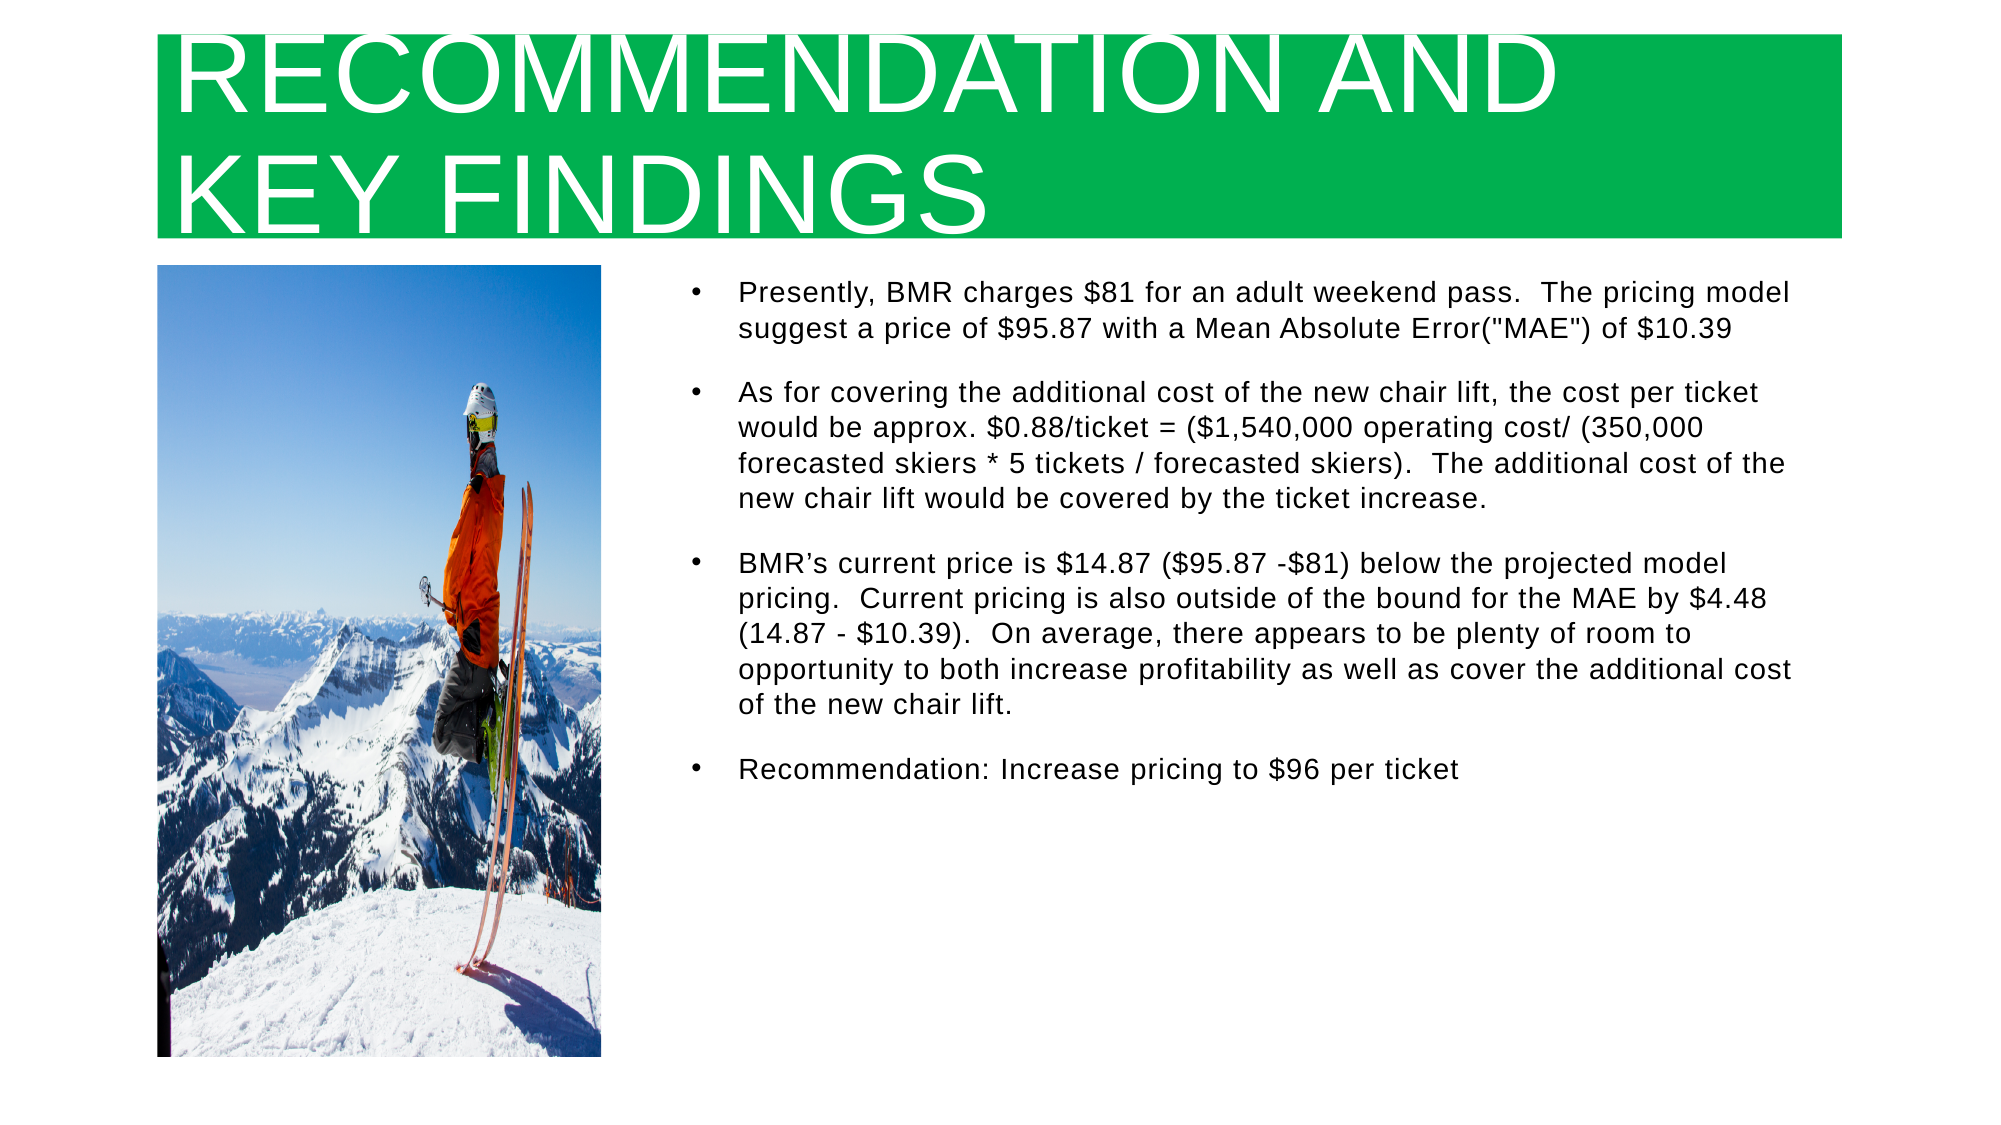

# Recommendation and key findings

Presently, BMR charges $81 for an adult weekend pass.  The pricing model suggest a price of $95.87 with a Mean Absolute Error("MAE") of $10.39
As for covering the additional cost of the new chair lift, the cost per ticket would be approx. $0.88/ticket = ($1,540,000 operating cost/ (350,000 forecasted skiers * 5 tickets / forecasted skiers).  The additional cost of the new chair lift would be covered by the ticket increase.
BMR’s current price is $14.87 ($95.87 -$81) below the projected model pricing.  Current pricing is also outside of the bound for the MAE by $4.48 (14.87 - $10.39).  On average, there appears to be plenty of room to opportunity to both increase profitability as well as cover the additional cost of the new chair lift.
Recommendation: Increase pricing to $96 per ticket